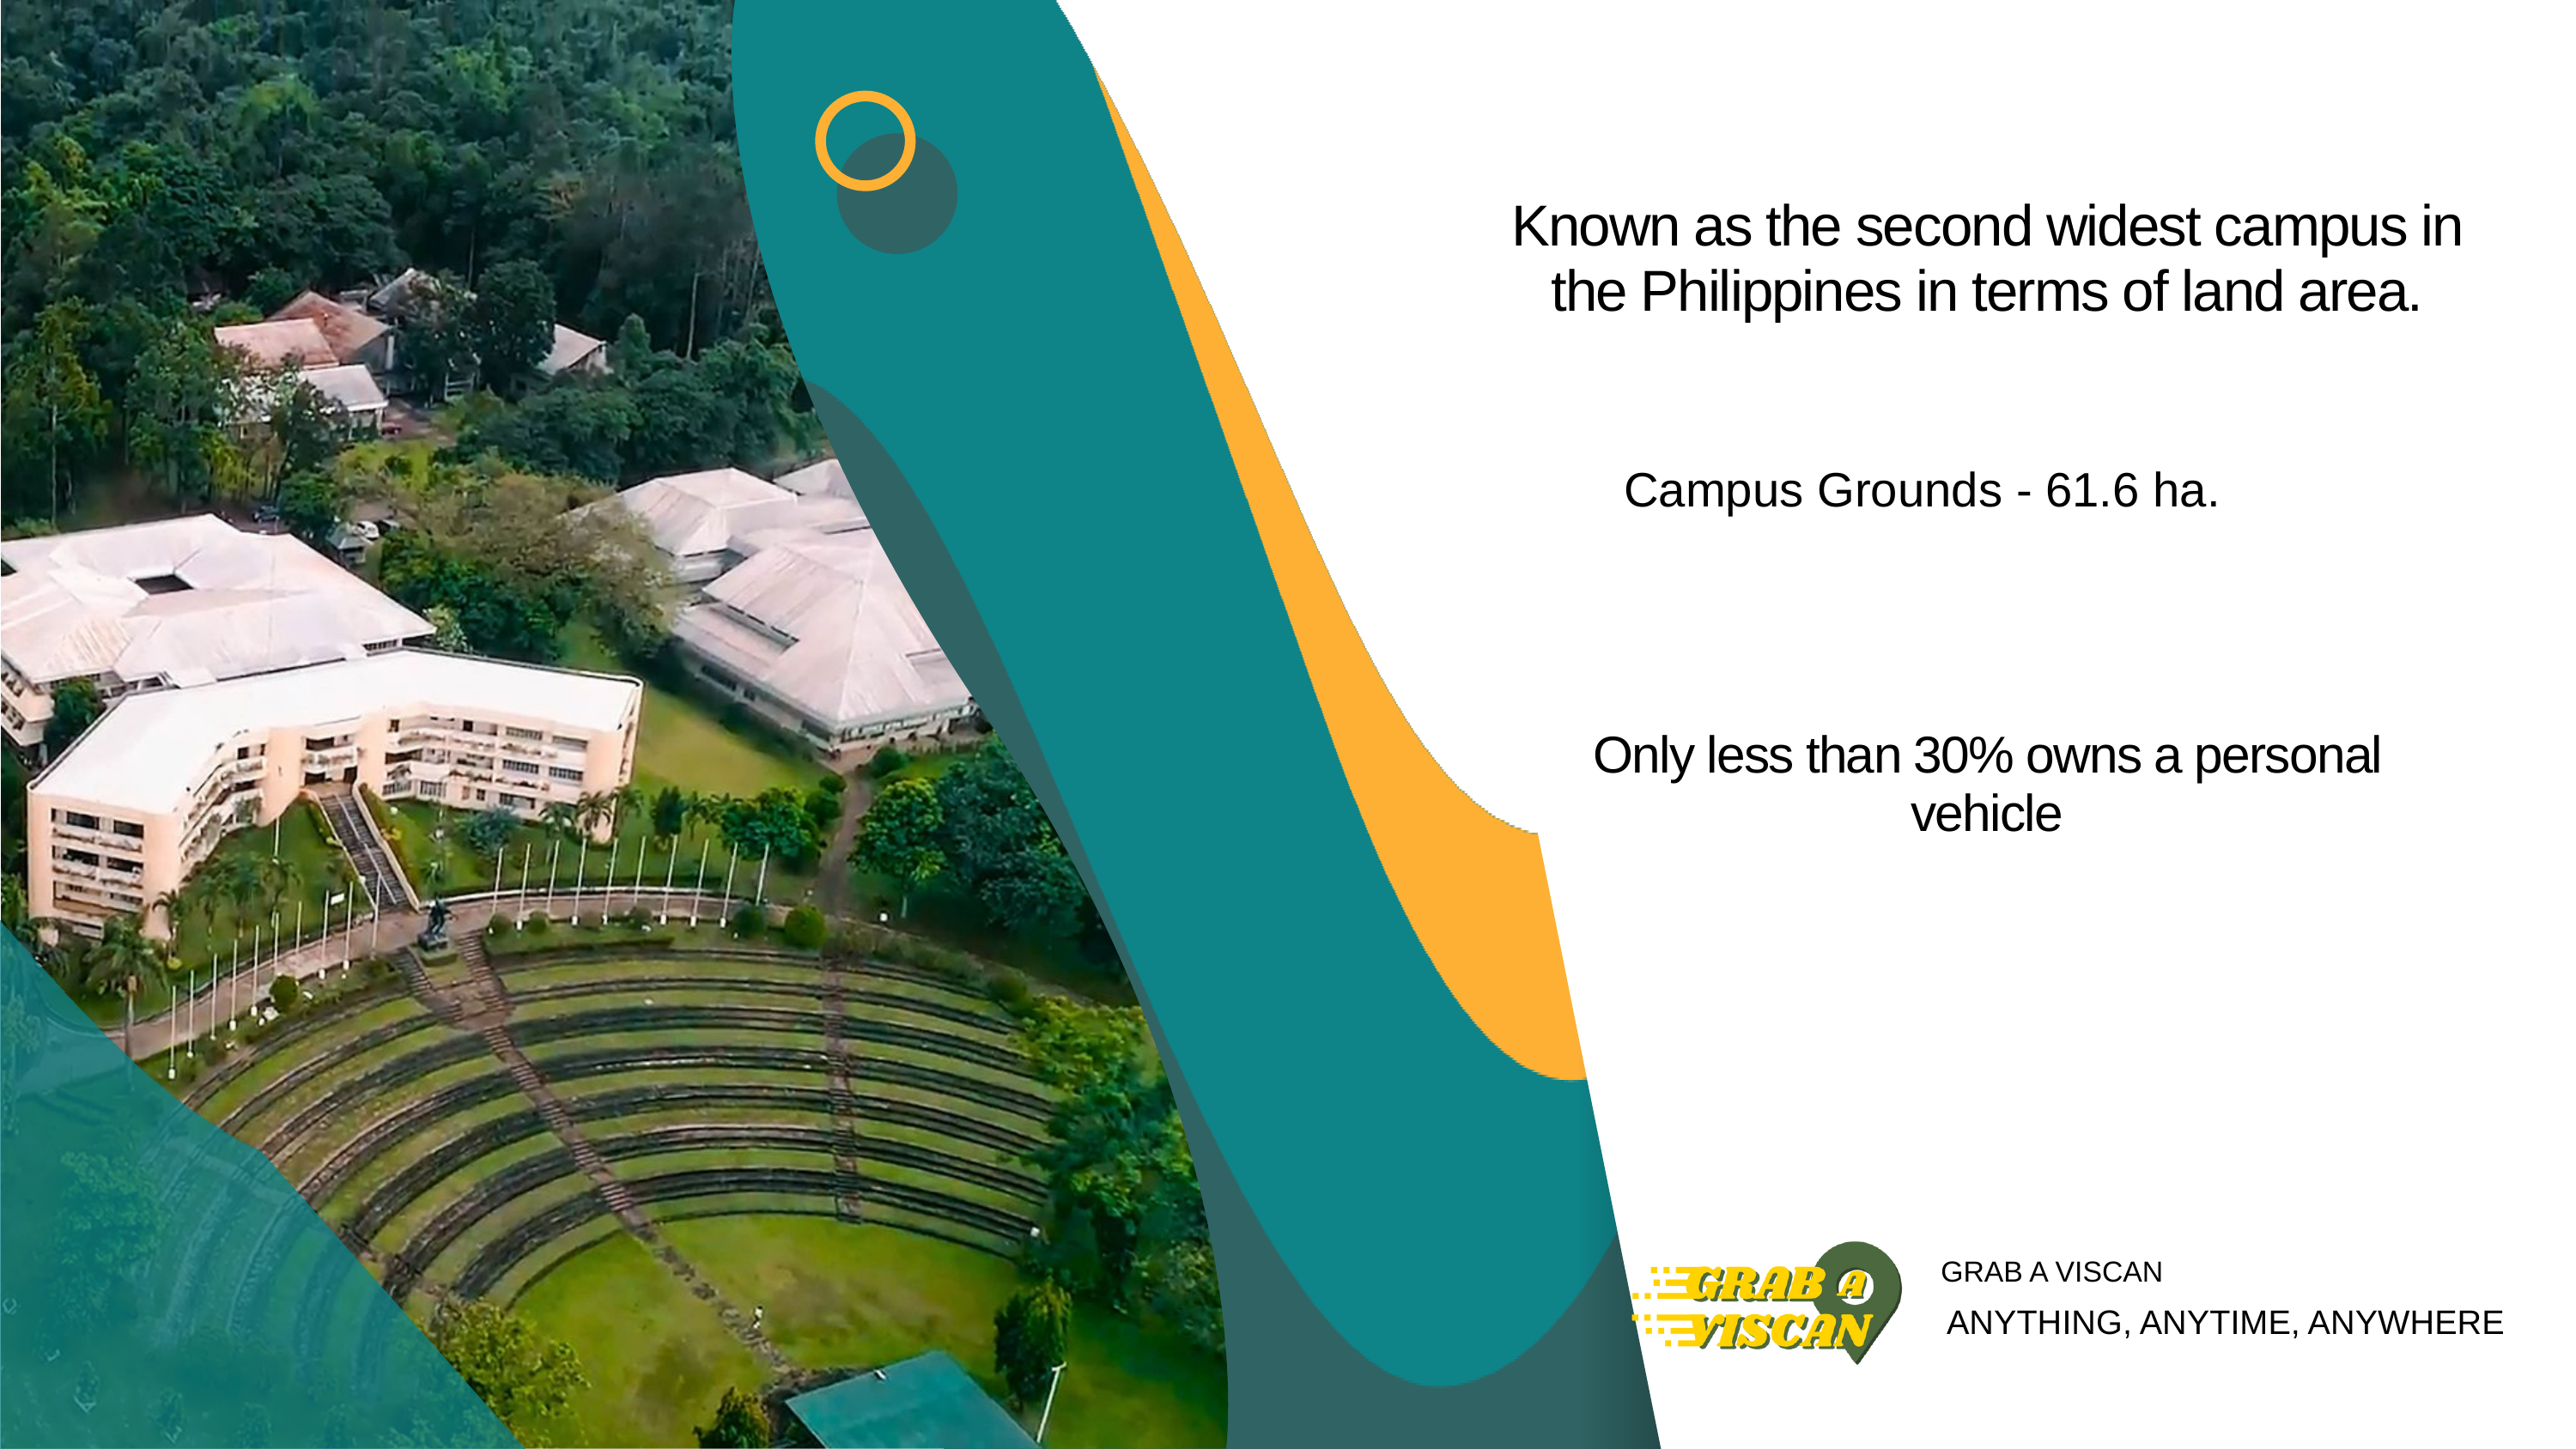

Known as the second widest campus in the Philippines in terms of land area.

Campus Grounds - 61.6 ha.
Only less than 30% owns a personal vehicle

GRAB A VISCAN
ANYTHING, ANYTIME, ANYWHERE